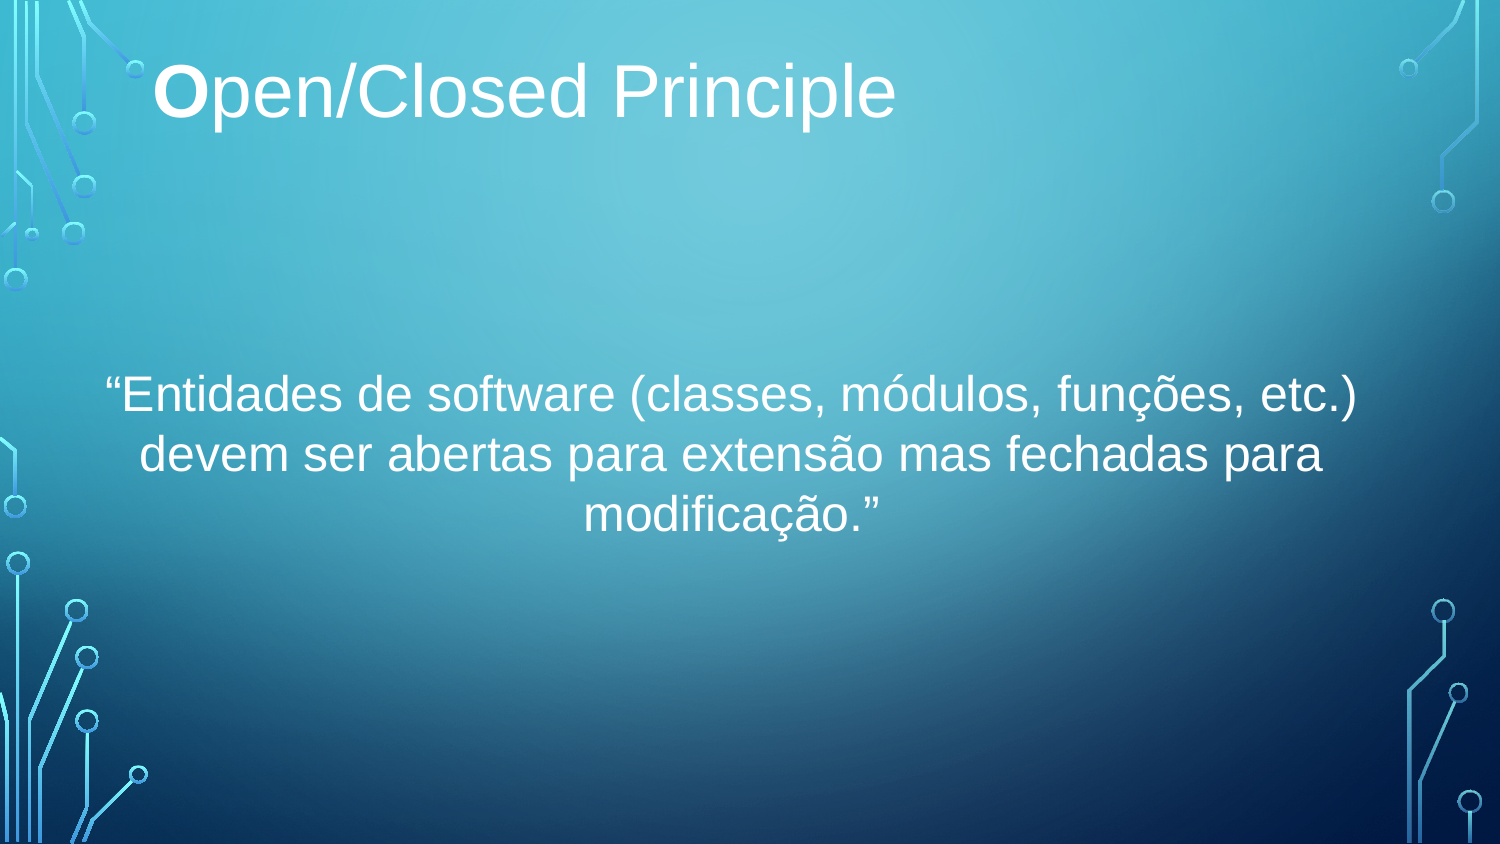

Open/Closed Principle
“Entidades de software (classes, módulos, funções, etc.) devem ser abertas para extensão mas fechadas para modificação.”